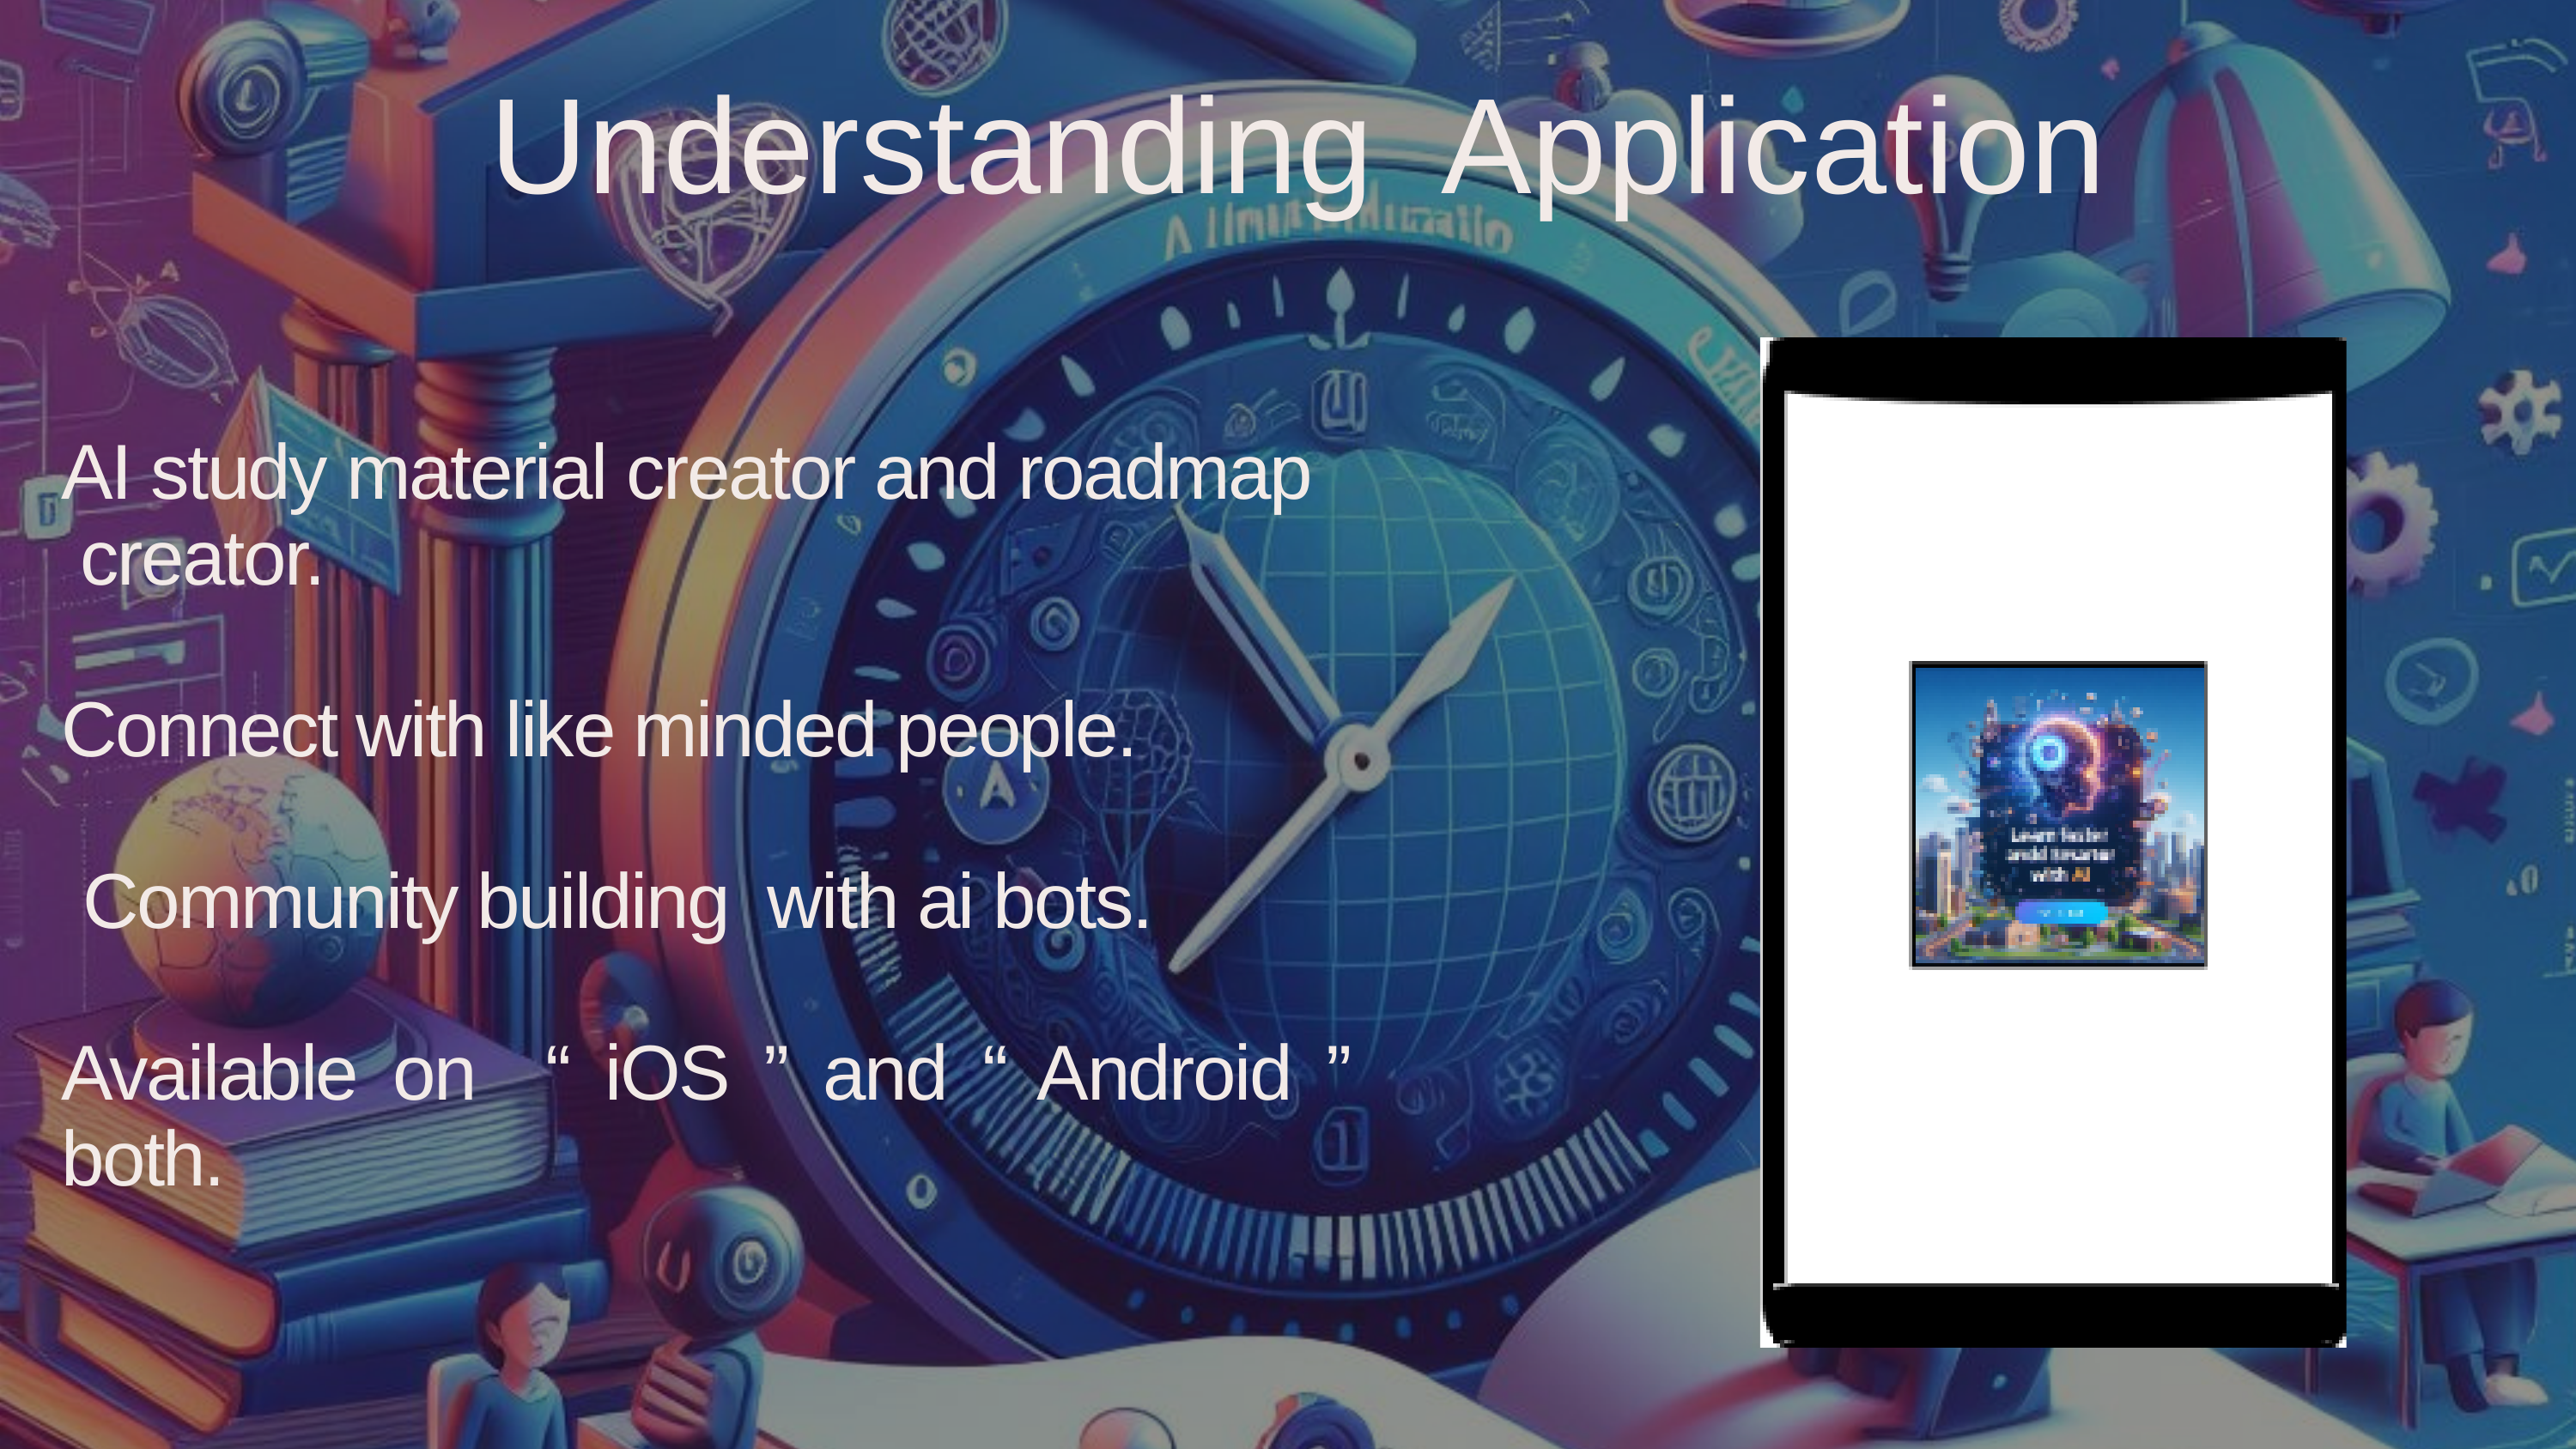

Understanding  Application

AI study material creator and roadmap    creator.

Connect with like minded people.

 Community building  with ai bots.

Available on  “ iOS ” and “ Android ” both.